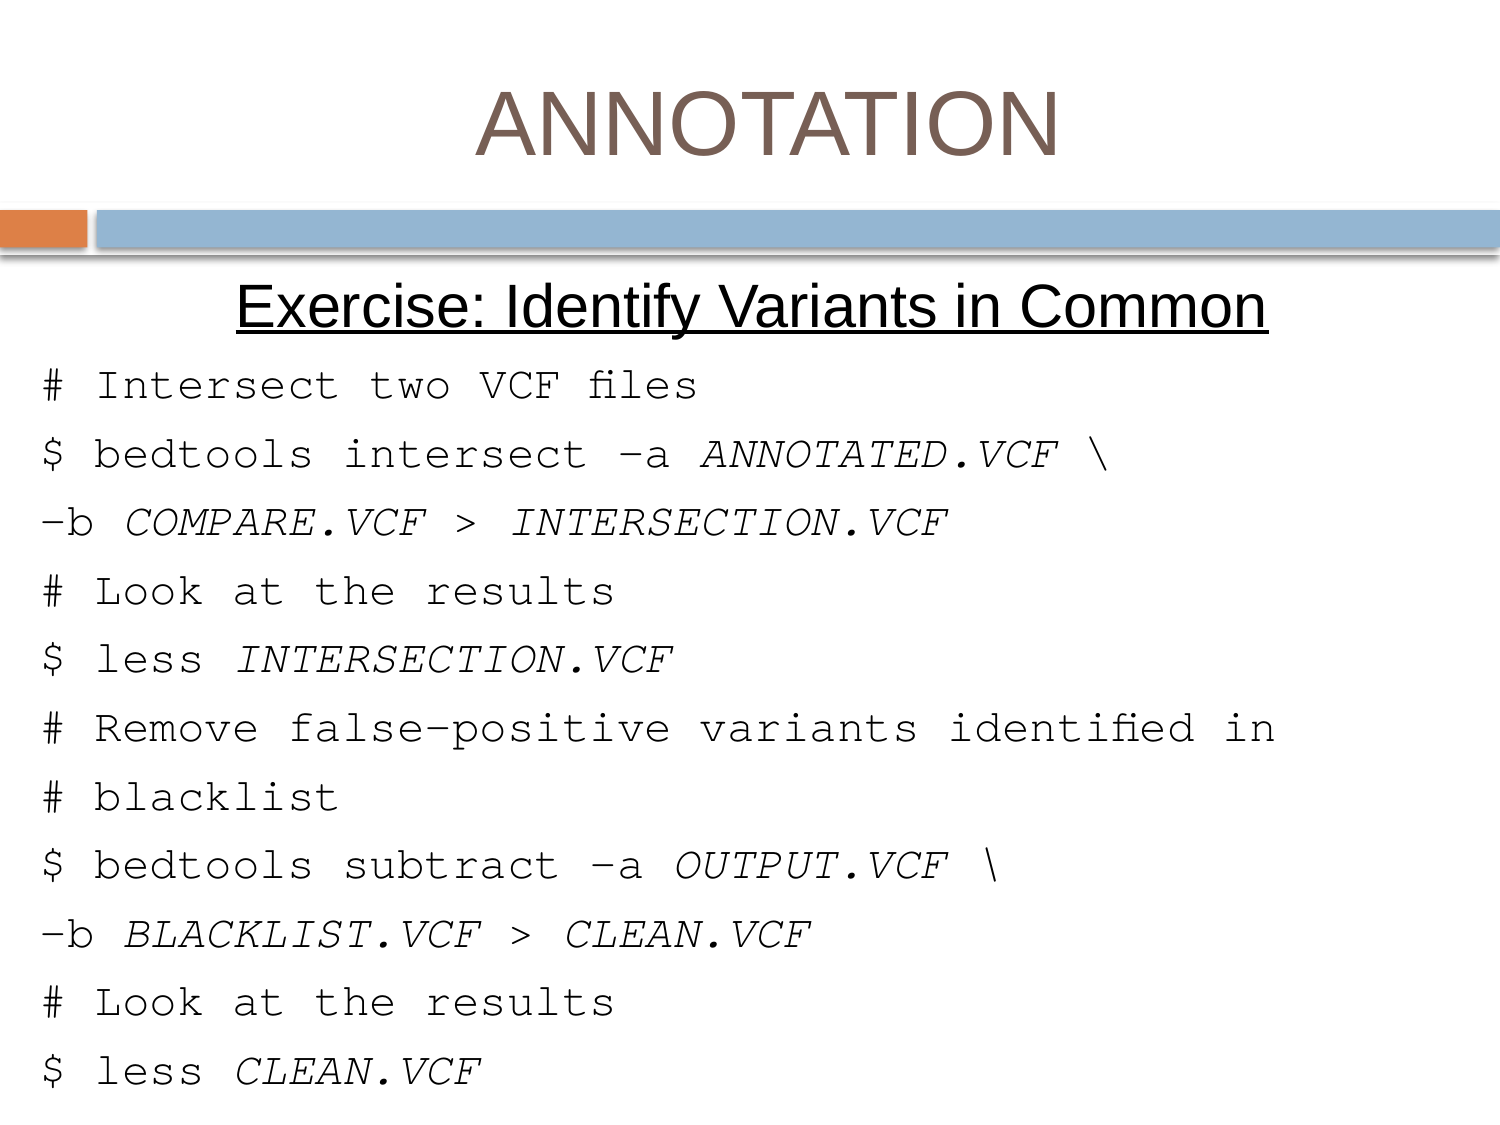

# ANNOTATION
Exercise: Identify Variants in Common
# Intersect two VCF files
$ bedtools intersect -a ANNOTATED.VCF \
-b COMPARE.VCF > INTERSECTION.VCF
# Look at the results
$ less INTERSECTION.VCF
# Remove false-positive variants identified in
# blacklist
$ bedtools subtract -a OUTPUT.VCF \
-b BLACKLIST.VCF > CLEAN.VCF
# Look at the results
$ less CLEAN.VCF